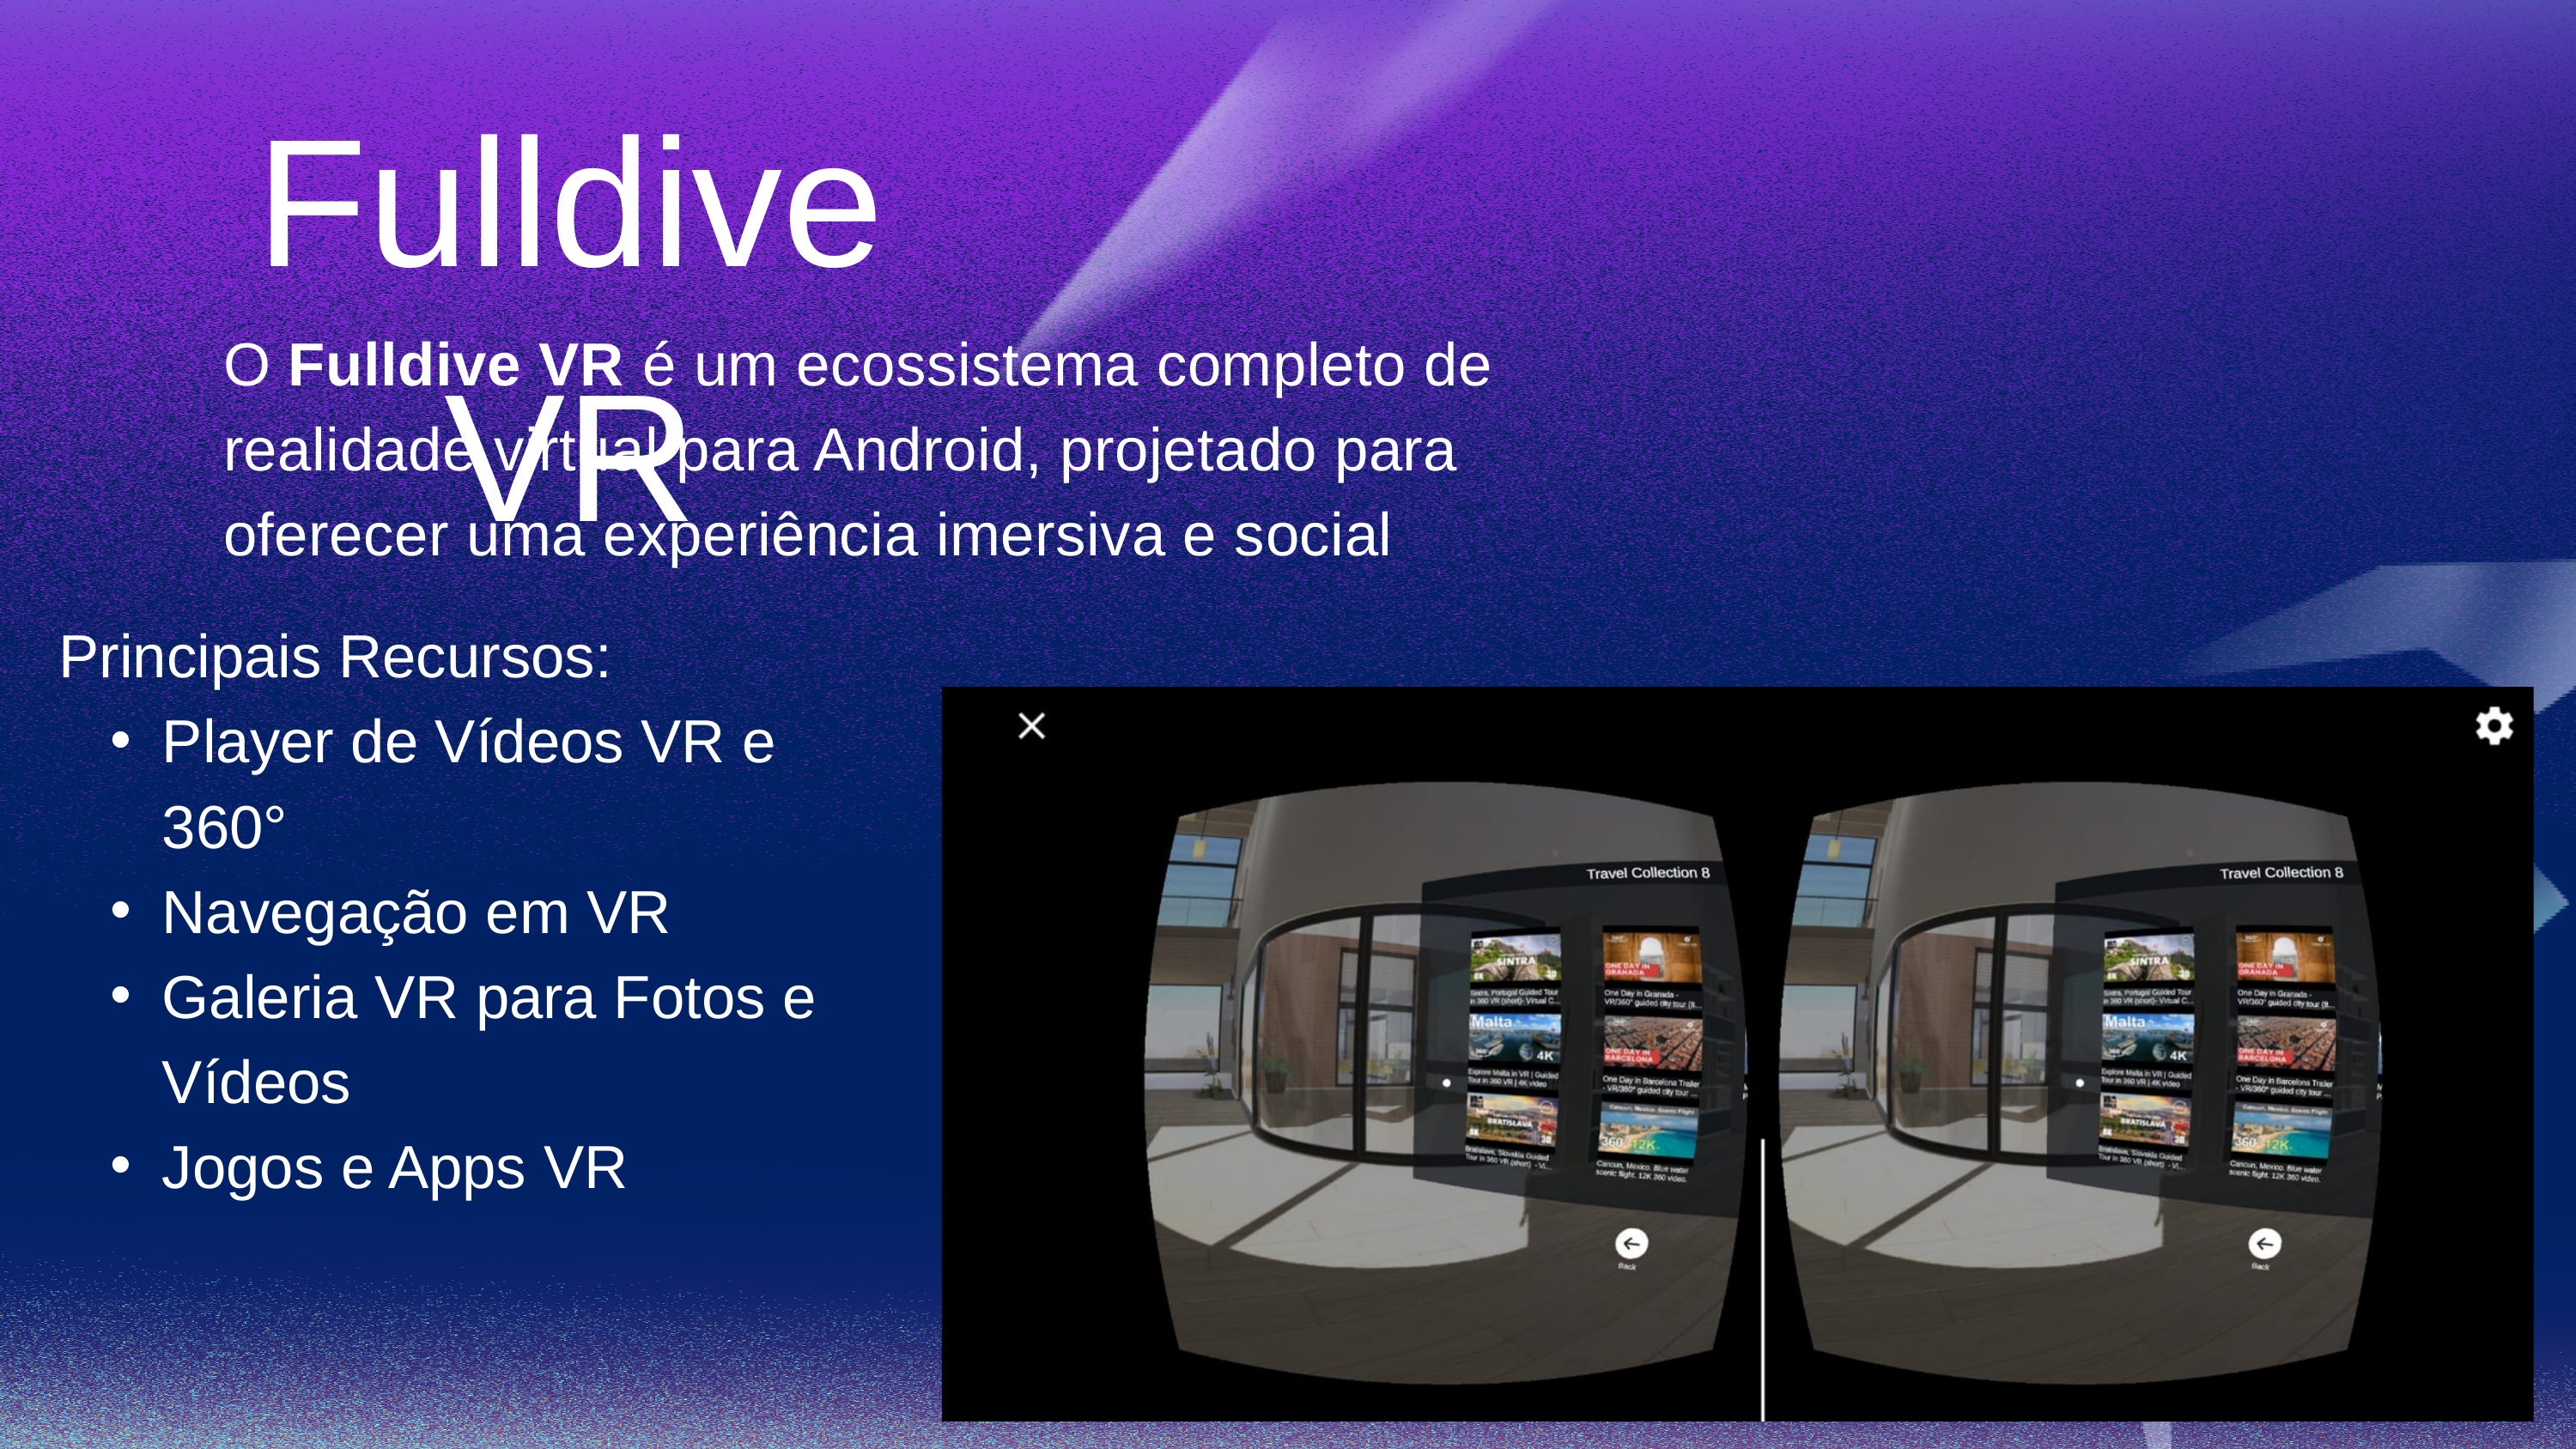

Fulldive VR
O Fulldive VR é um ecossistema completo de realidade virtual para Android, projetado para oferecer uma experiência imersiva e social
Principais Recursos:
Player de Vídeos VR e 360°
Navegação em VR
Galeria VR para Fotos e Vídeos
Jogos e Apps VR